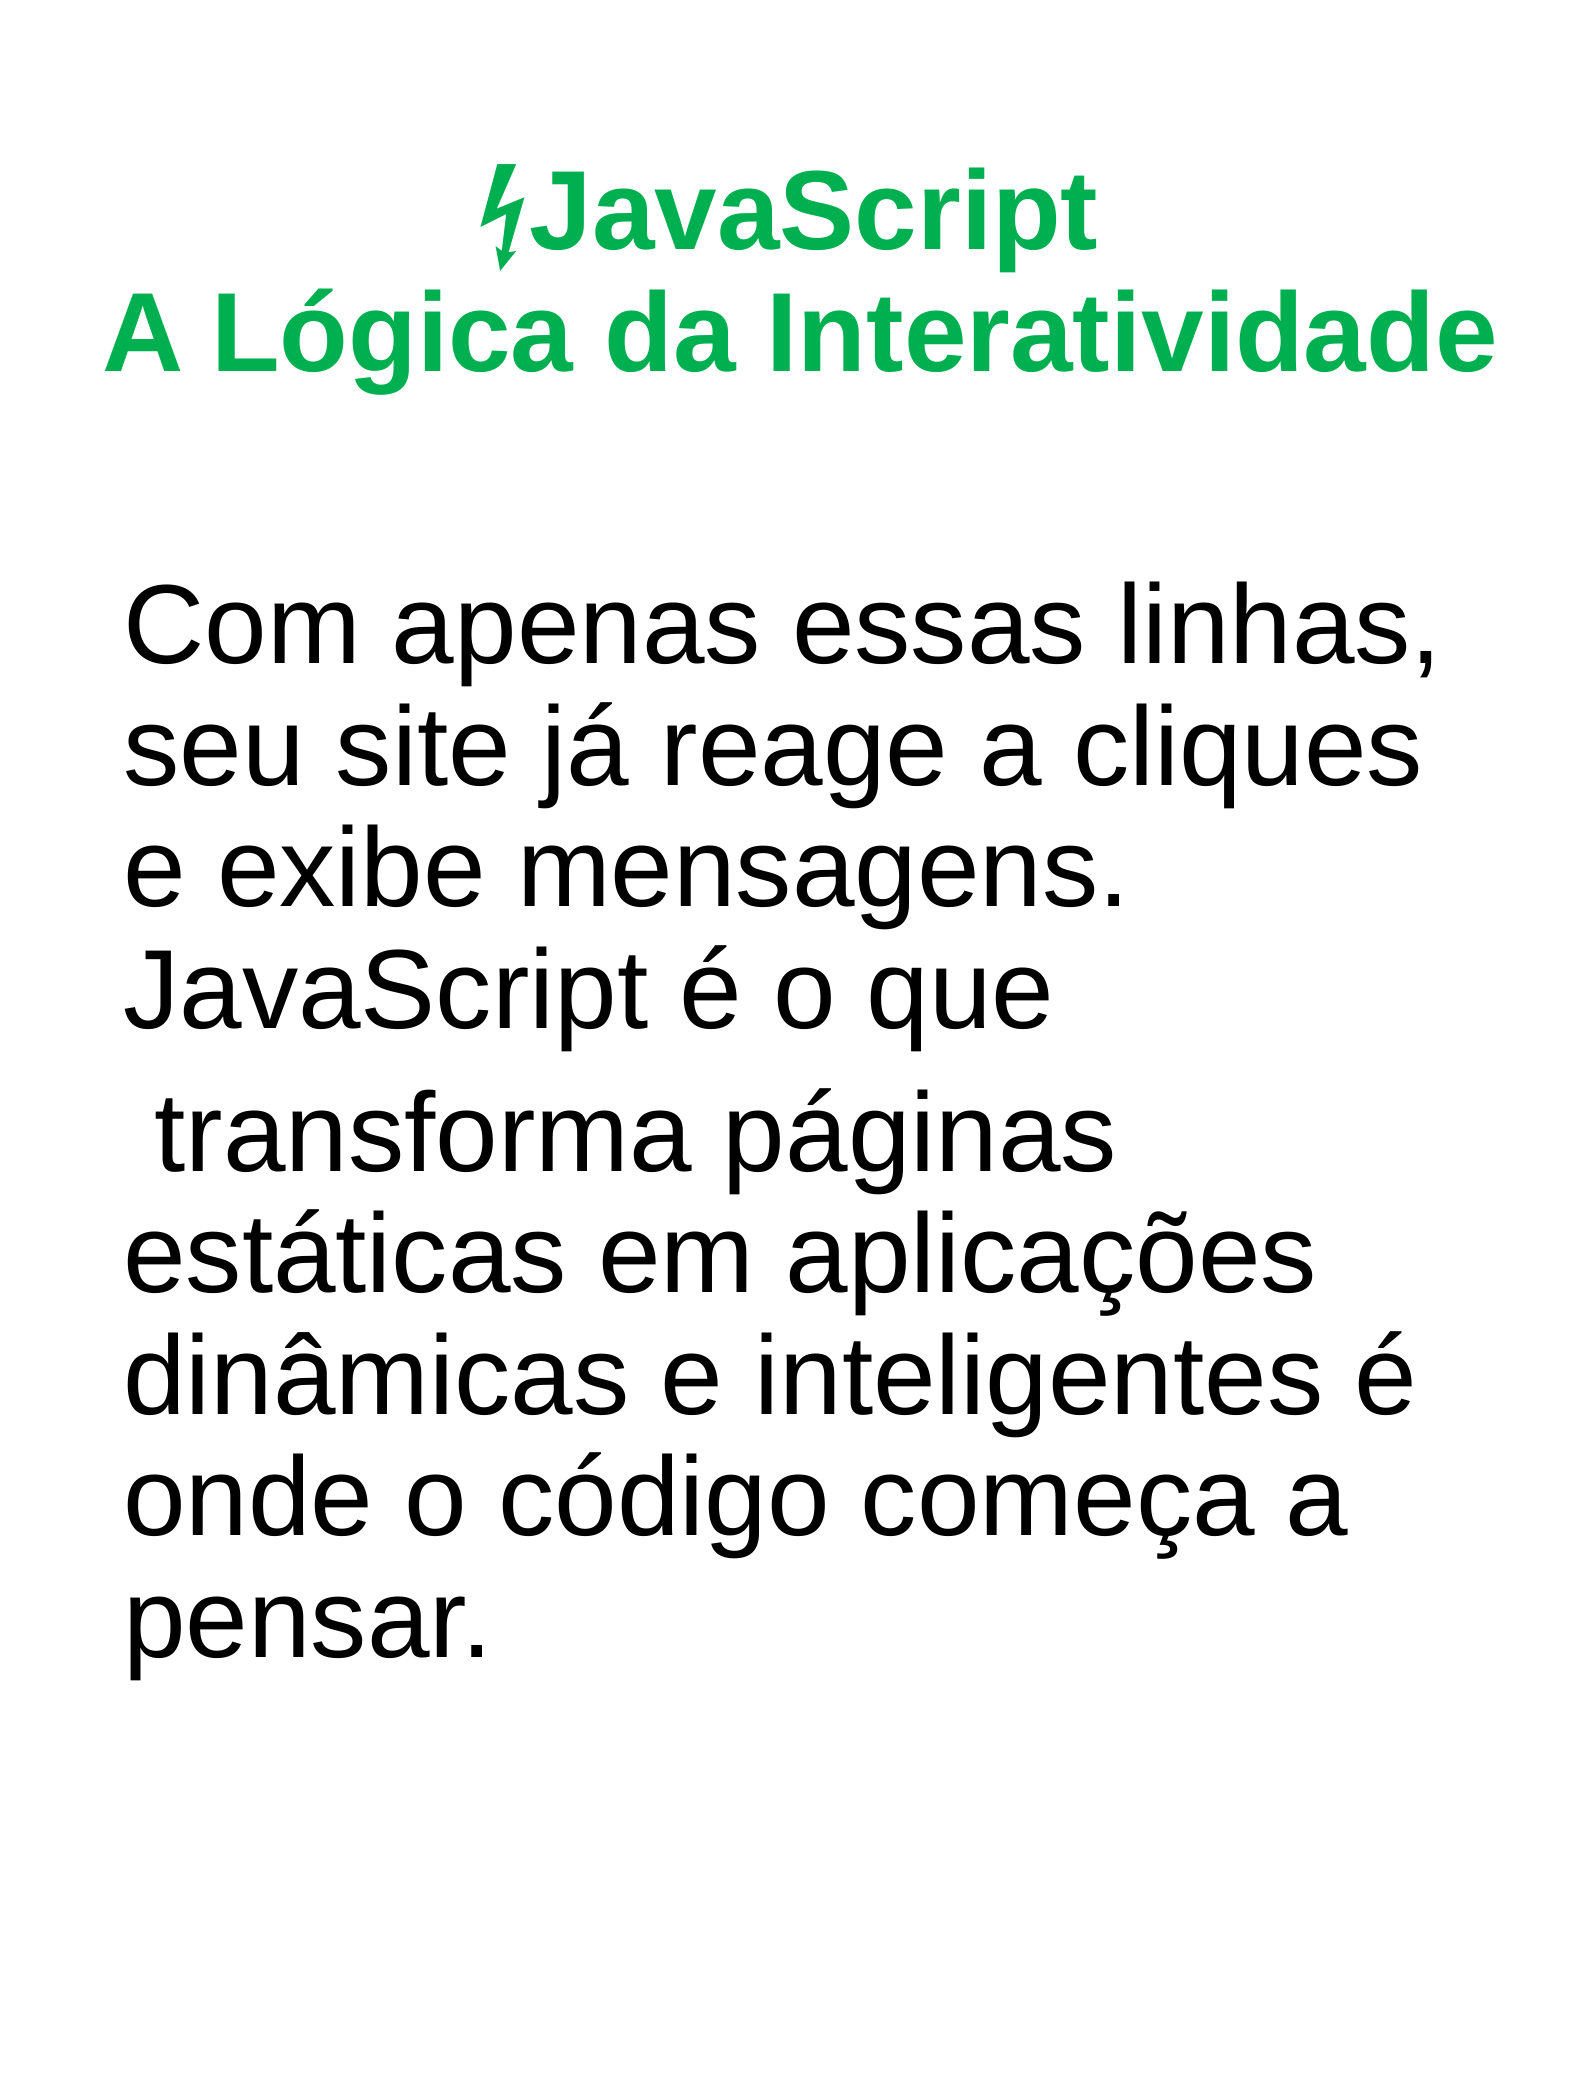

# ⚡JavaScript A Lógica da Interatividade
Com apenas essas linhas, seu site já reage a cliques e exibe mensagens.
JavaScript é o que
 transforma páginas estáticas em aplicações dinâmicas e inteligentes é onde o código começa a pensar.